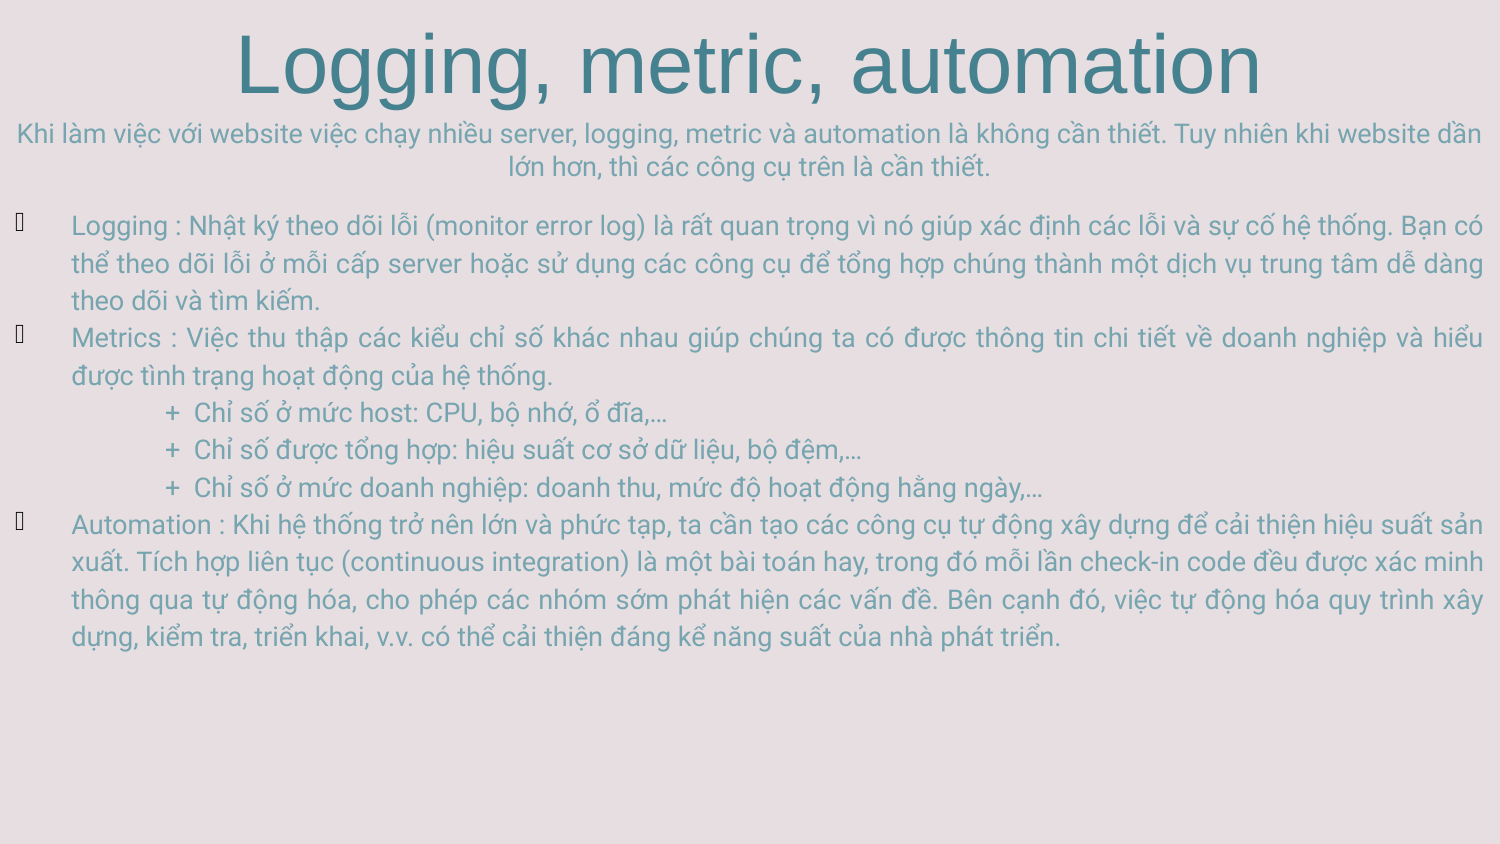

Logging, metric, automation
Khi làm việc với website việc chạy nhiều server, logging, metric và automation là không cần thiết. Tuy nhiên khi website dần lớn hơn, thì các công cụ trên là cần thiết.

Logging : Nhật ký theo dõi lỗi (monitor error log) là rất quan trọng vì nó giúp xác định các lỗi và sự cố hệ thống. Bạn có thể theo dõi lỗi ở mỗi cấp server hoặc sử dụng các công cụ để tổng hợp chúng thành một dịch vụ trung tâm dễ dàng theo dõi và tìm kiếm.
Metrics : Việc thu thập các kiểu chỉ số khác nhau giúp chúng ta có được thông tin chi tiết về doanh nghiệp và hiểu được tình trạng hoạt động của hệ thống.
	+  Chỉ số ở mức host: CPU, bộ nhớ, ổ đĩa,…
	+  Chỉ số được tổng hợp: hiệu suất cơ sở dữ liệu, bộ đệm,…
	+  Chỉ số ở mức doanh nghiệp: doanh thu, mức độ hoạt động hằng ngày,…
Automation : Khi hệ thống trở nên lớn và phức tạp, ta cần tạo các công cụ tự động xây dựng để cải thiện hiệu suất sản xuất. Tích hợp liên tục (continuous integration) là một bài toán hay, trong đó mỗi lần check-in code đều được xác minh thông qua tự động hóa, cho phép các nhóm sớm phát hiện các vấn đề. Bên cạnh đó, việc tự động hóa quy trình xây dựng, kiểm tra, triển khai, v.v. có thể cải thiện đáng kể năng suất của nhà phát triển.